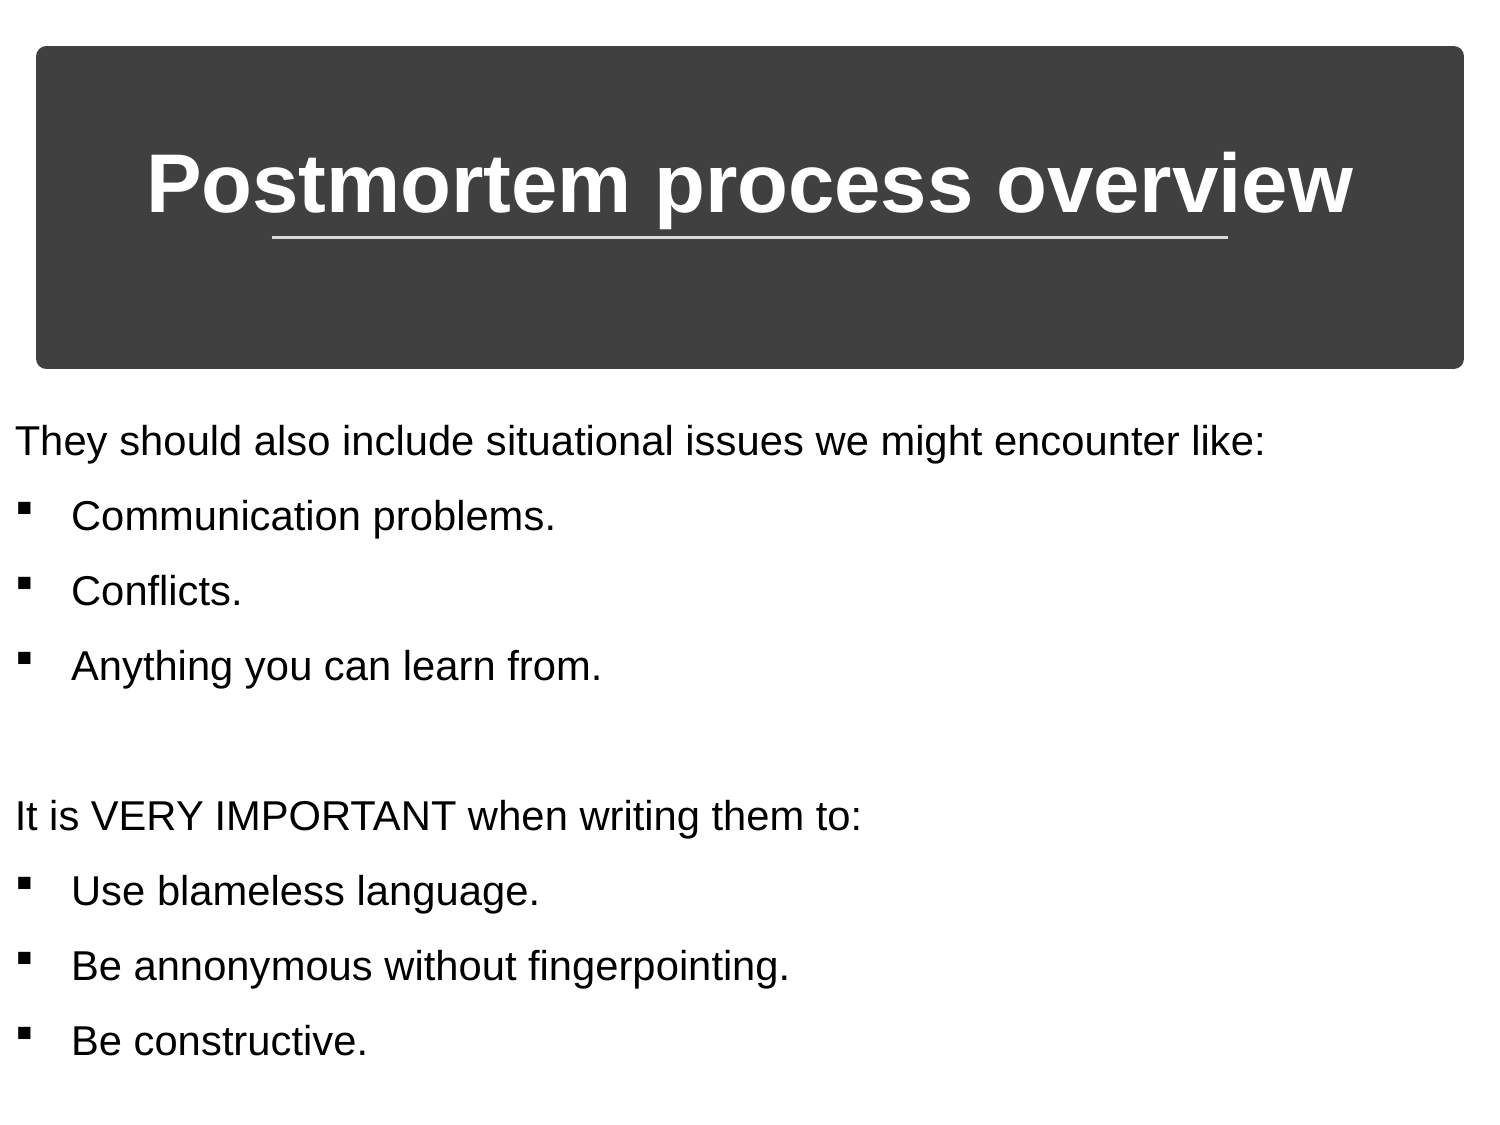

# Postmortem process overview
They should also include situational issues we might encounter like:
Communication problems.
Conflicts.
Anything you can learn from.

It is VERY IMPORTANT when writing them to:
Use blameless language.
Be annonymous without fingerpointing.
Be constructive.